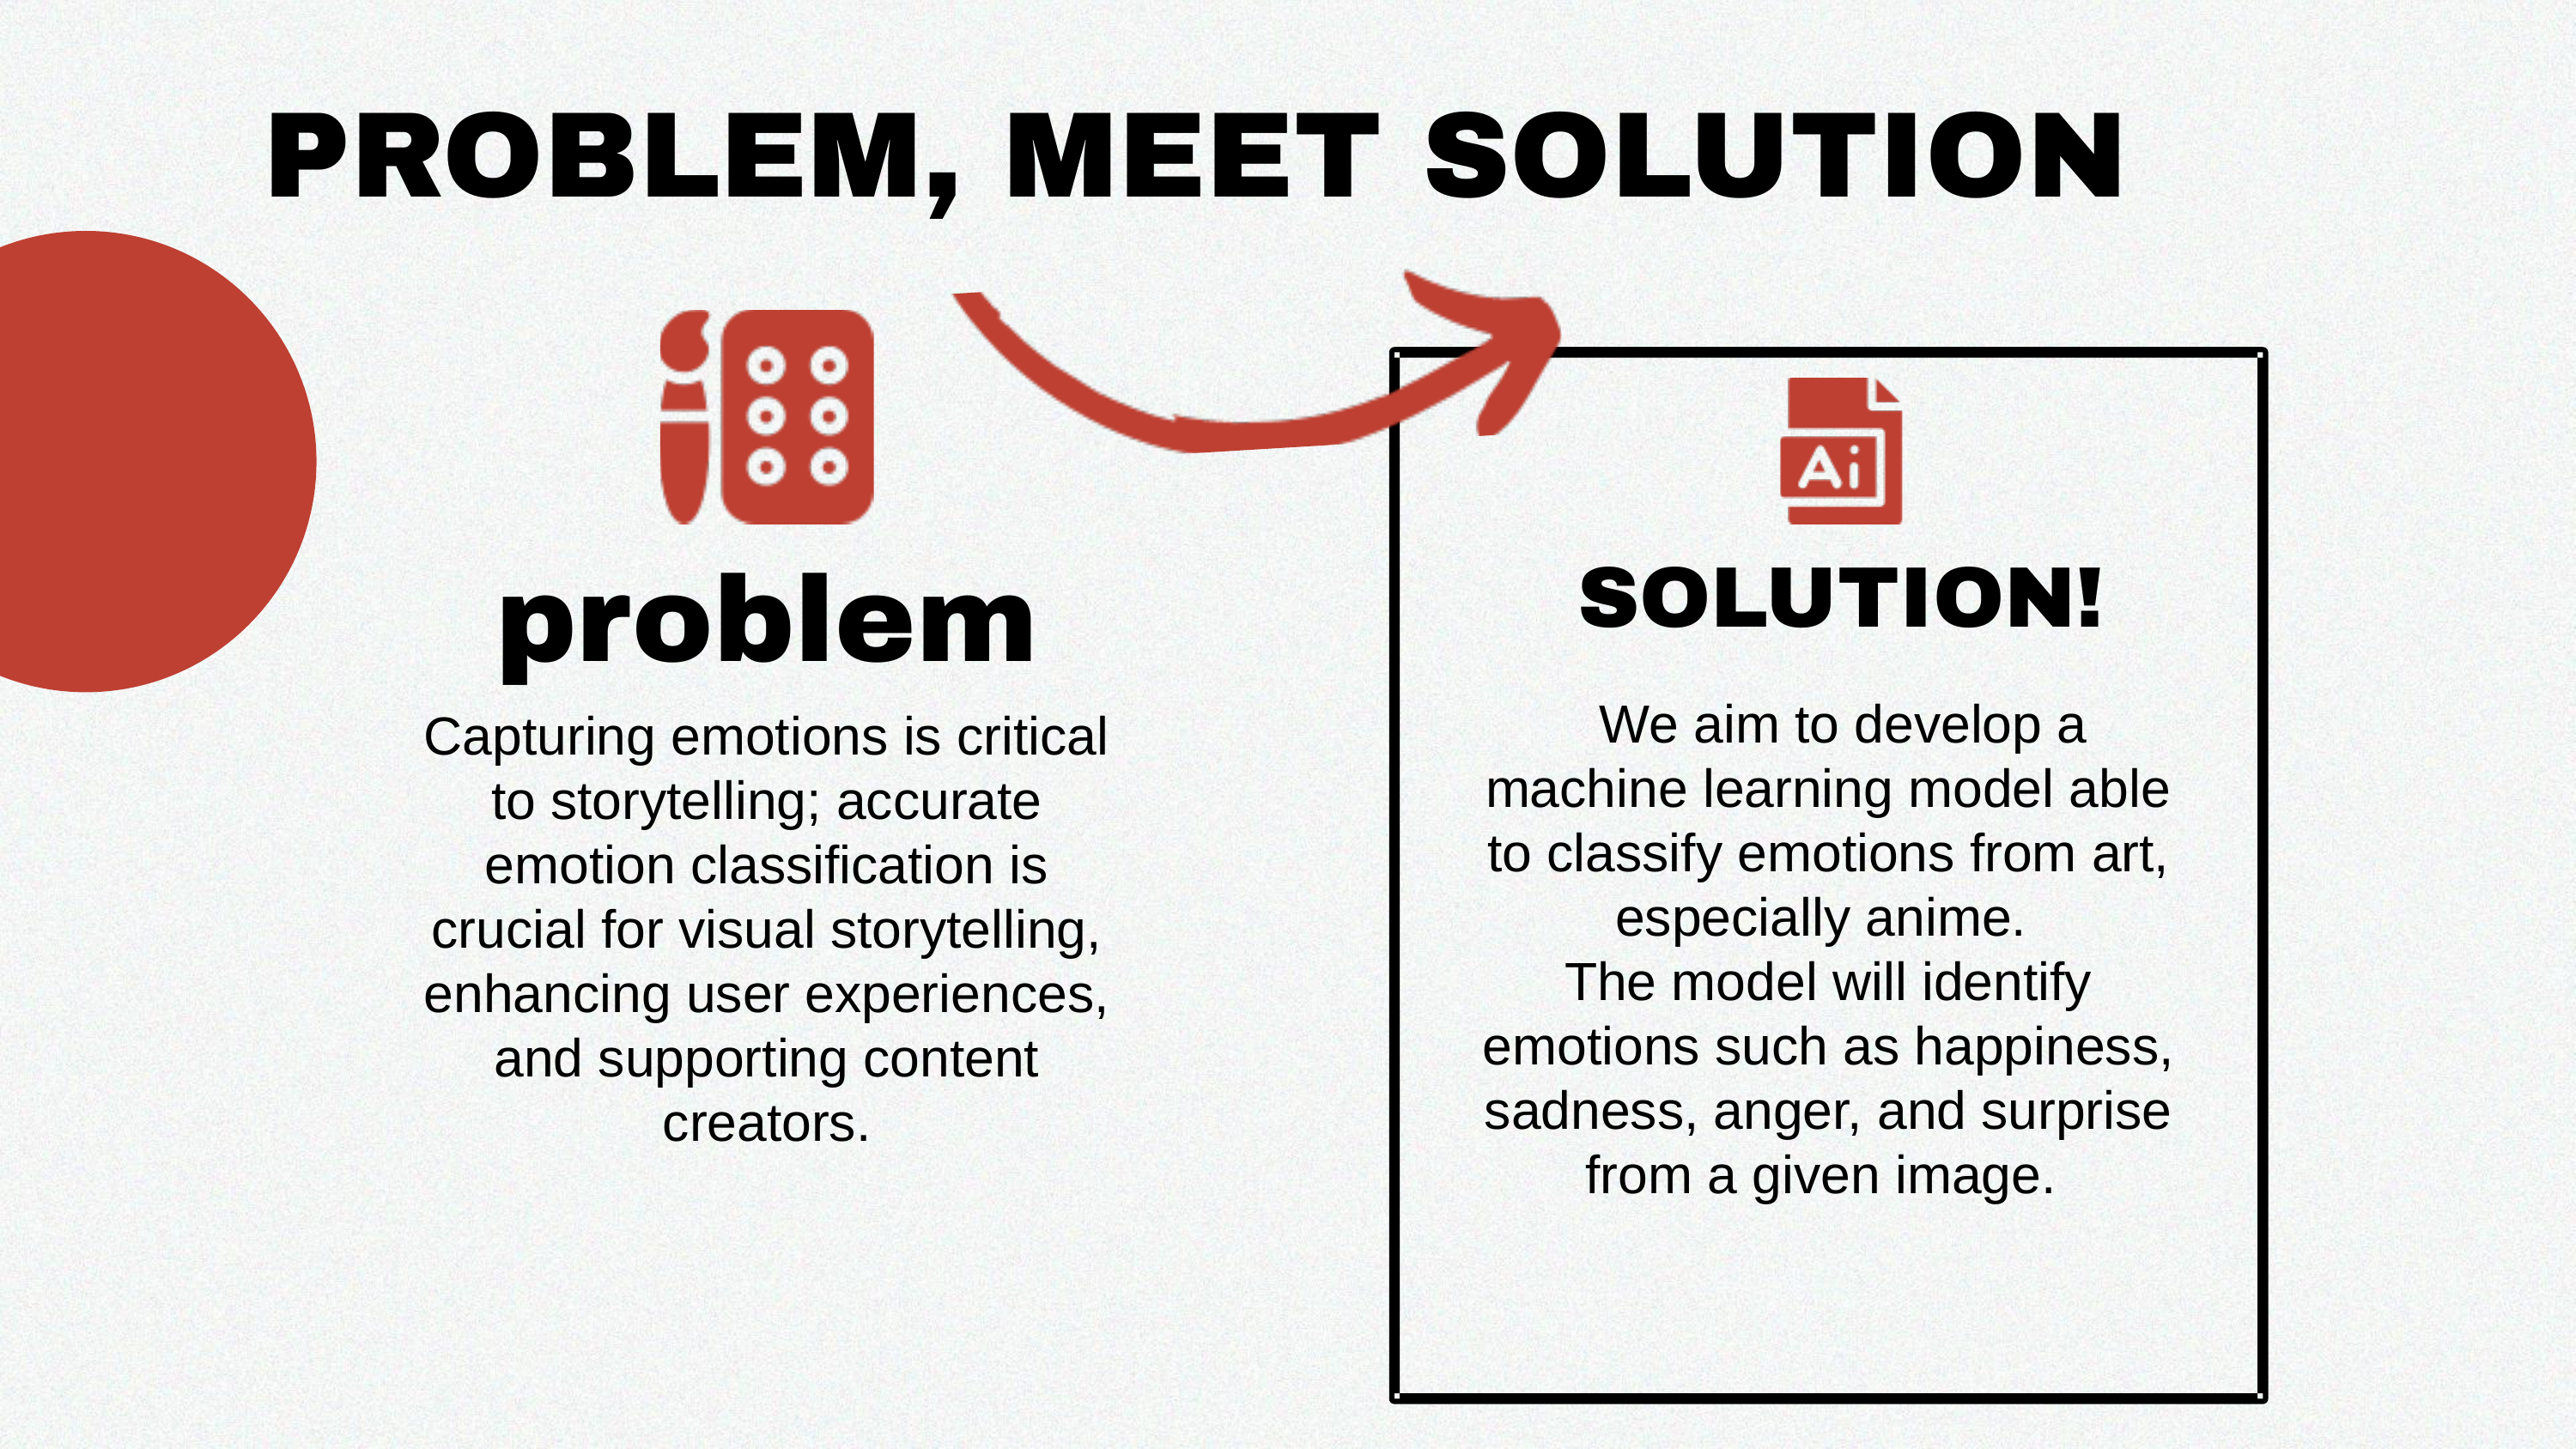

PROBLEM, MEET SOLUTION

problem
SOLUTION!
  We aim to develop a machine learning model able to classify emotions from art, especially anime.
The model will identify emotions such as happiness, sadness, anger, and surprise from a given image.
Capturing emotions is critical to storytelling; accurate emotion classification is crucial for visual storytelling, enhancing user experiences, and supporting content creators.